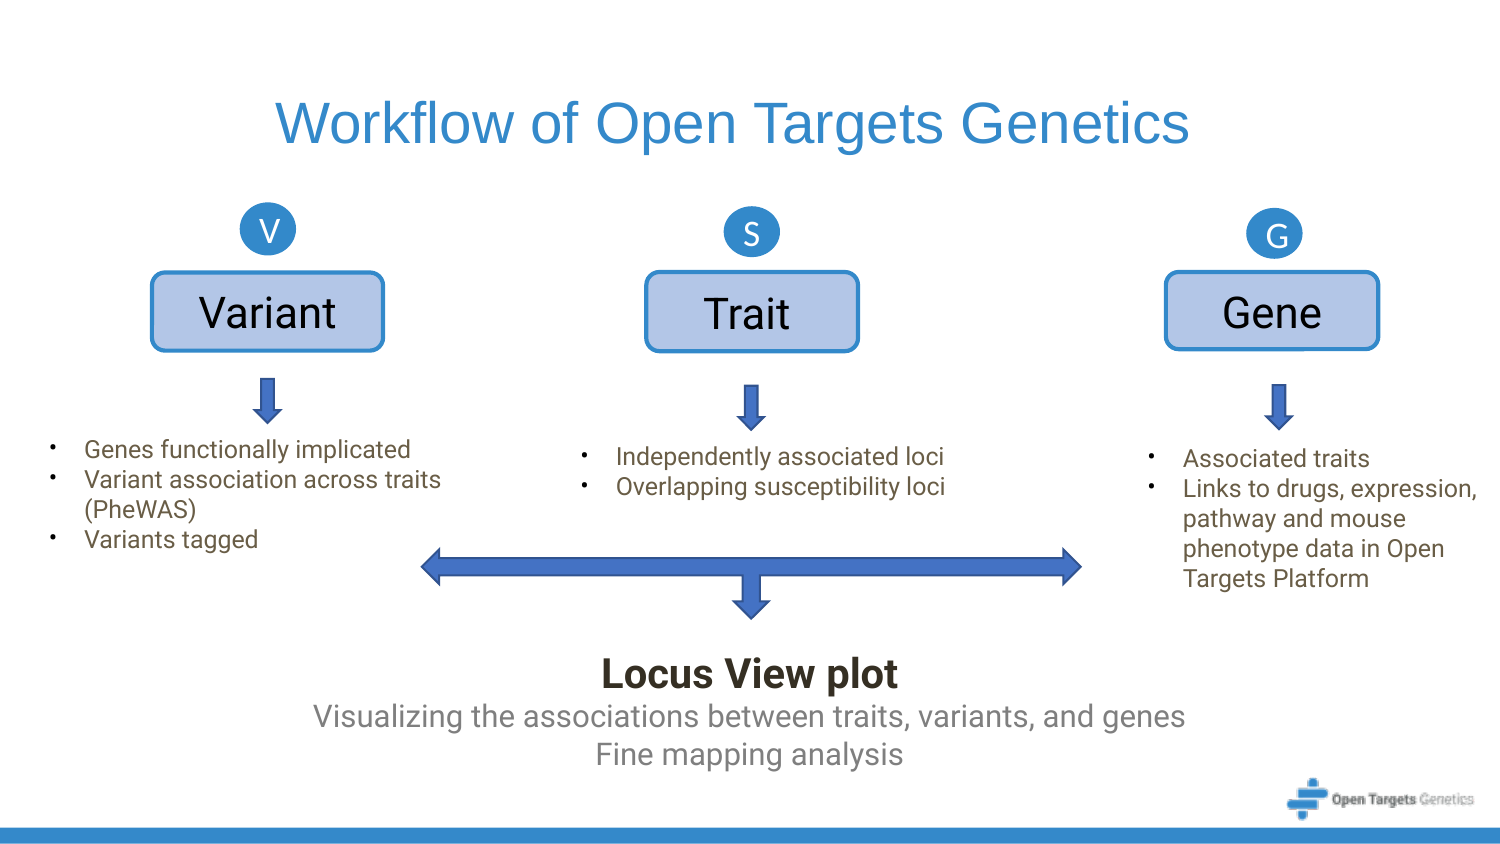

# Workflow of Open Targets Genetics
V
S
G
Trait
Gene
Variant

Genes functionally implicated
Variant association across traits (PheWAS)
Variants tagged

Independently associated loci
Overlapping susceptibility loci
Associated traits
Links to drugs, expression, pathway and mouse phenotype data in Open Targets Platform

Locus View plot
Visualizing the associations between traits, variants, and genes
Fine mapping analysis